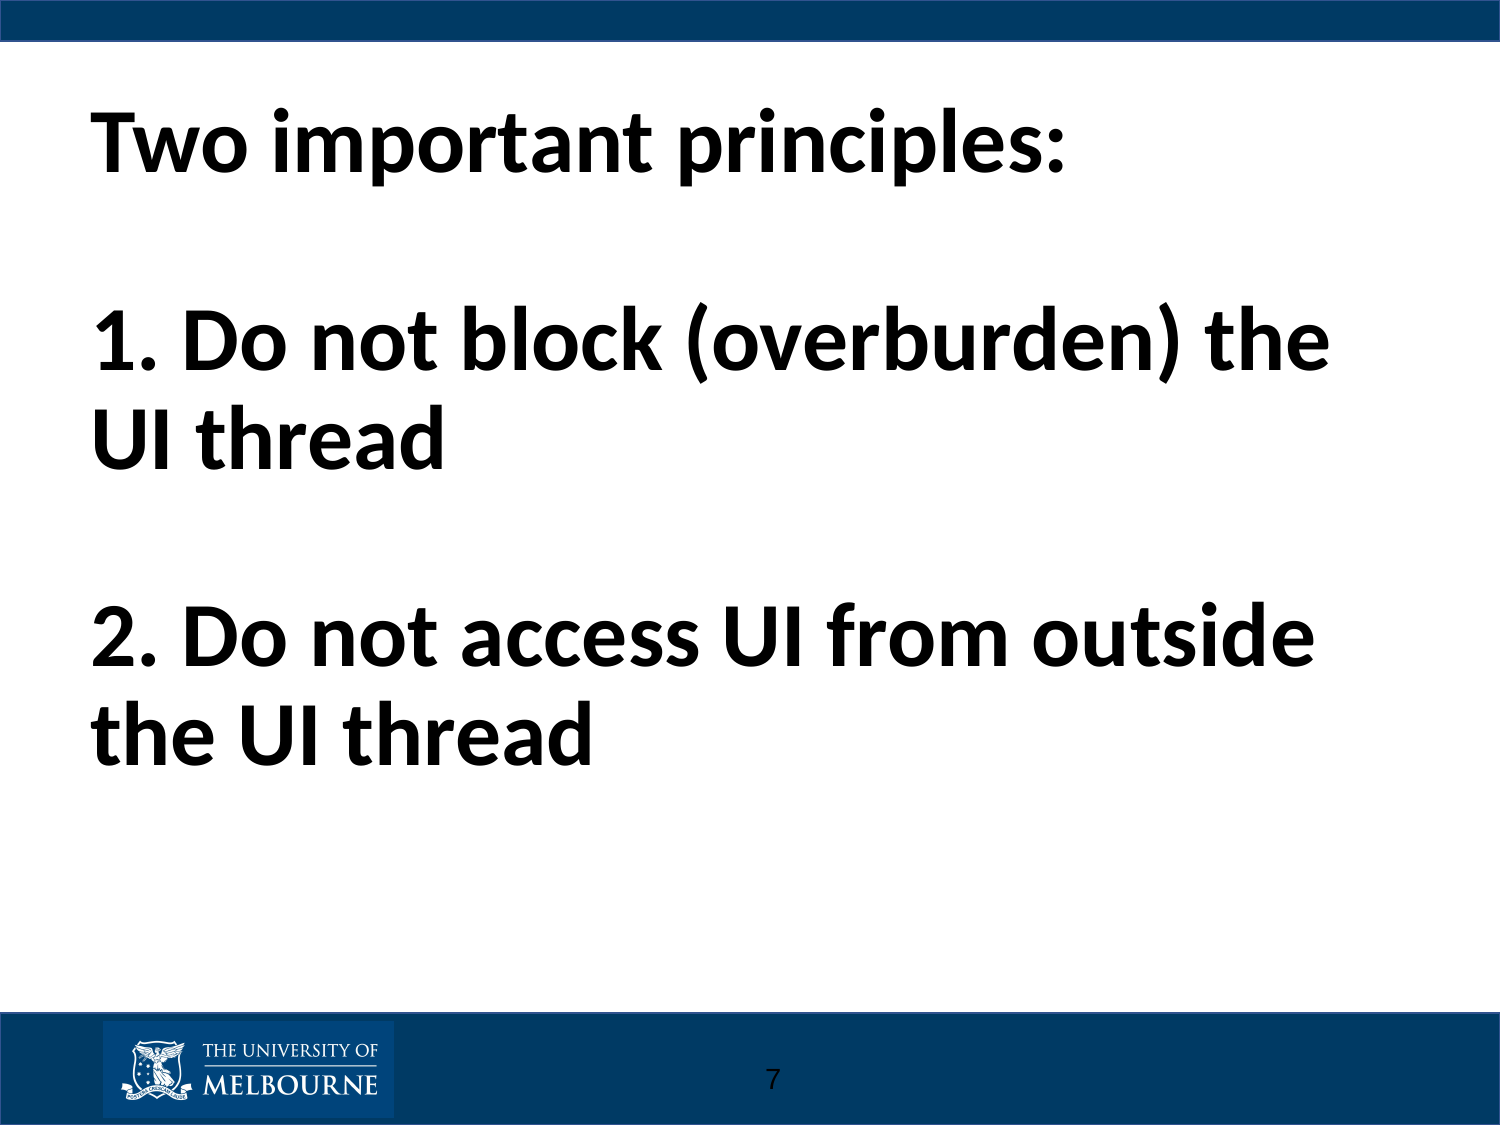

# Two important principles: 1. Do not block (overburden) the UI thread 2. Do not access UI from outside the UI thread
7